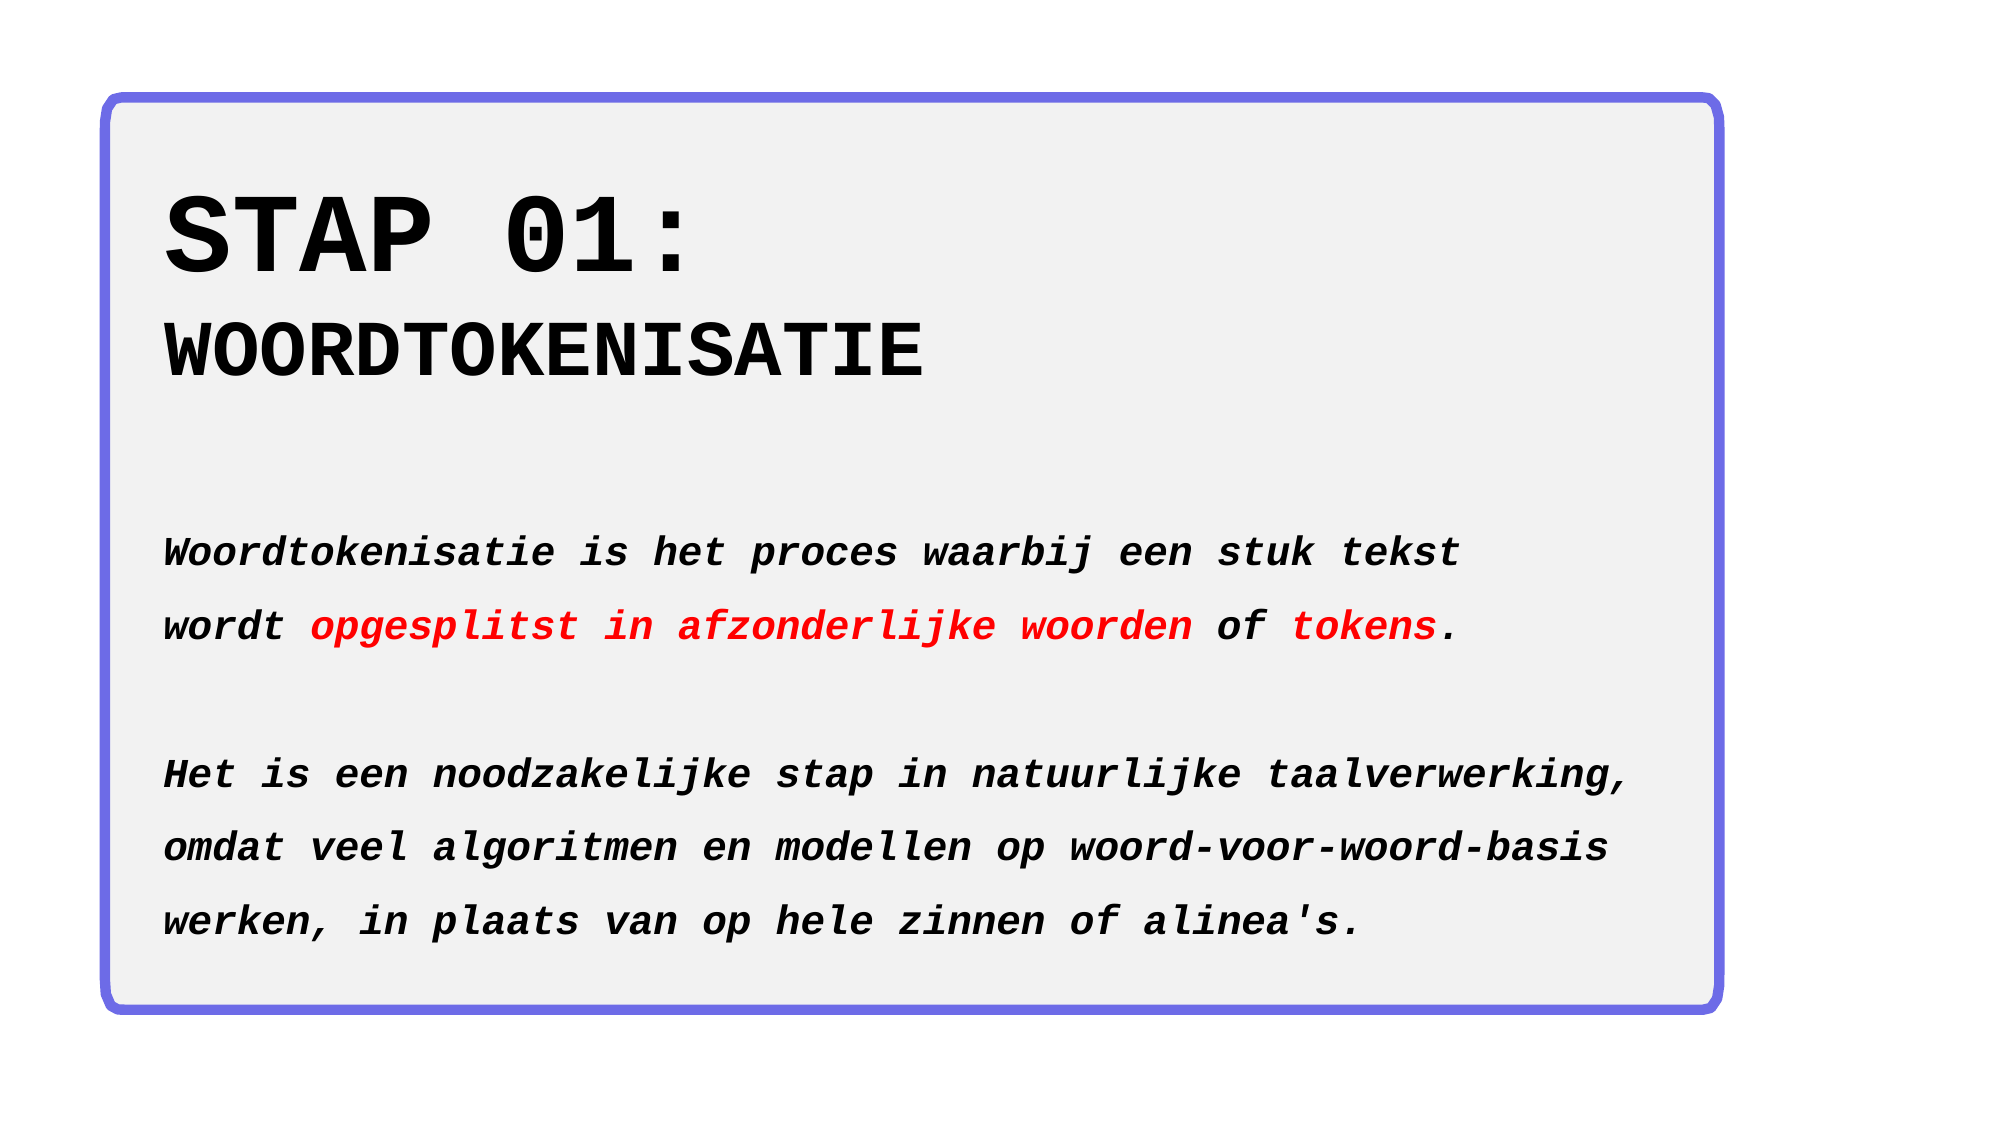

STAP 01:
WOORDTOKENISATIE

Woordtokenisatie is het proces waarbij een stuk tekst
wordt opgesplitst in afzonderlijke woorden of tokens.

Het is een noodzakelijke stap in natuurlijke taalverwerking, omdat veel algoritmen en modellen op woord-voor-woord-basis werken, in plaats van op hele zinnen of alinea's.